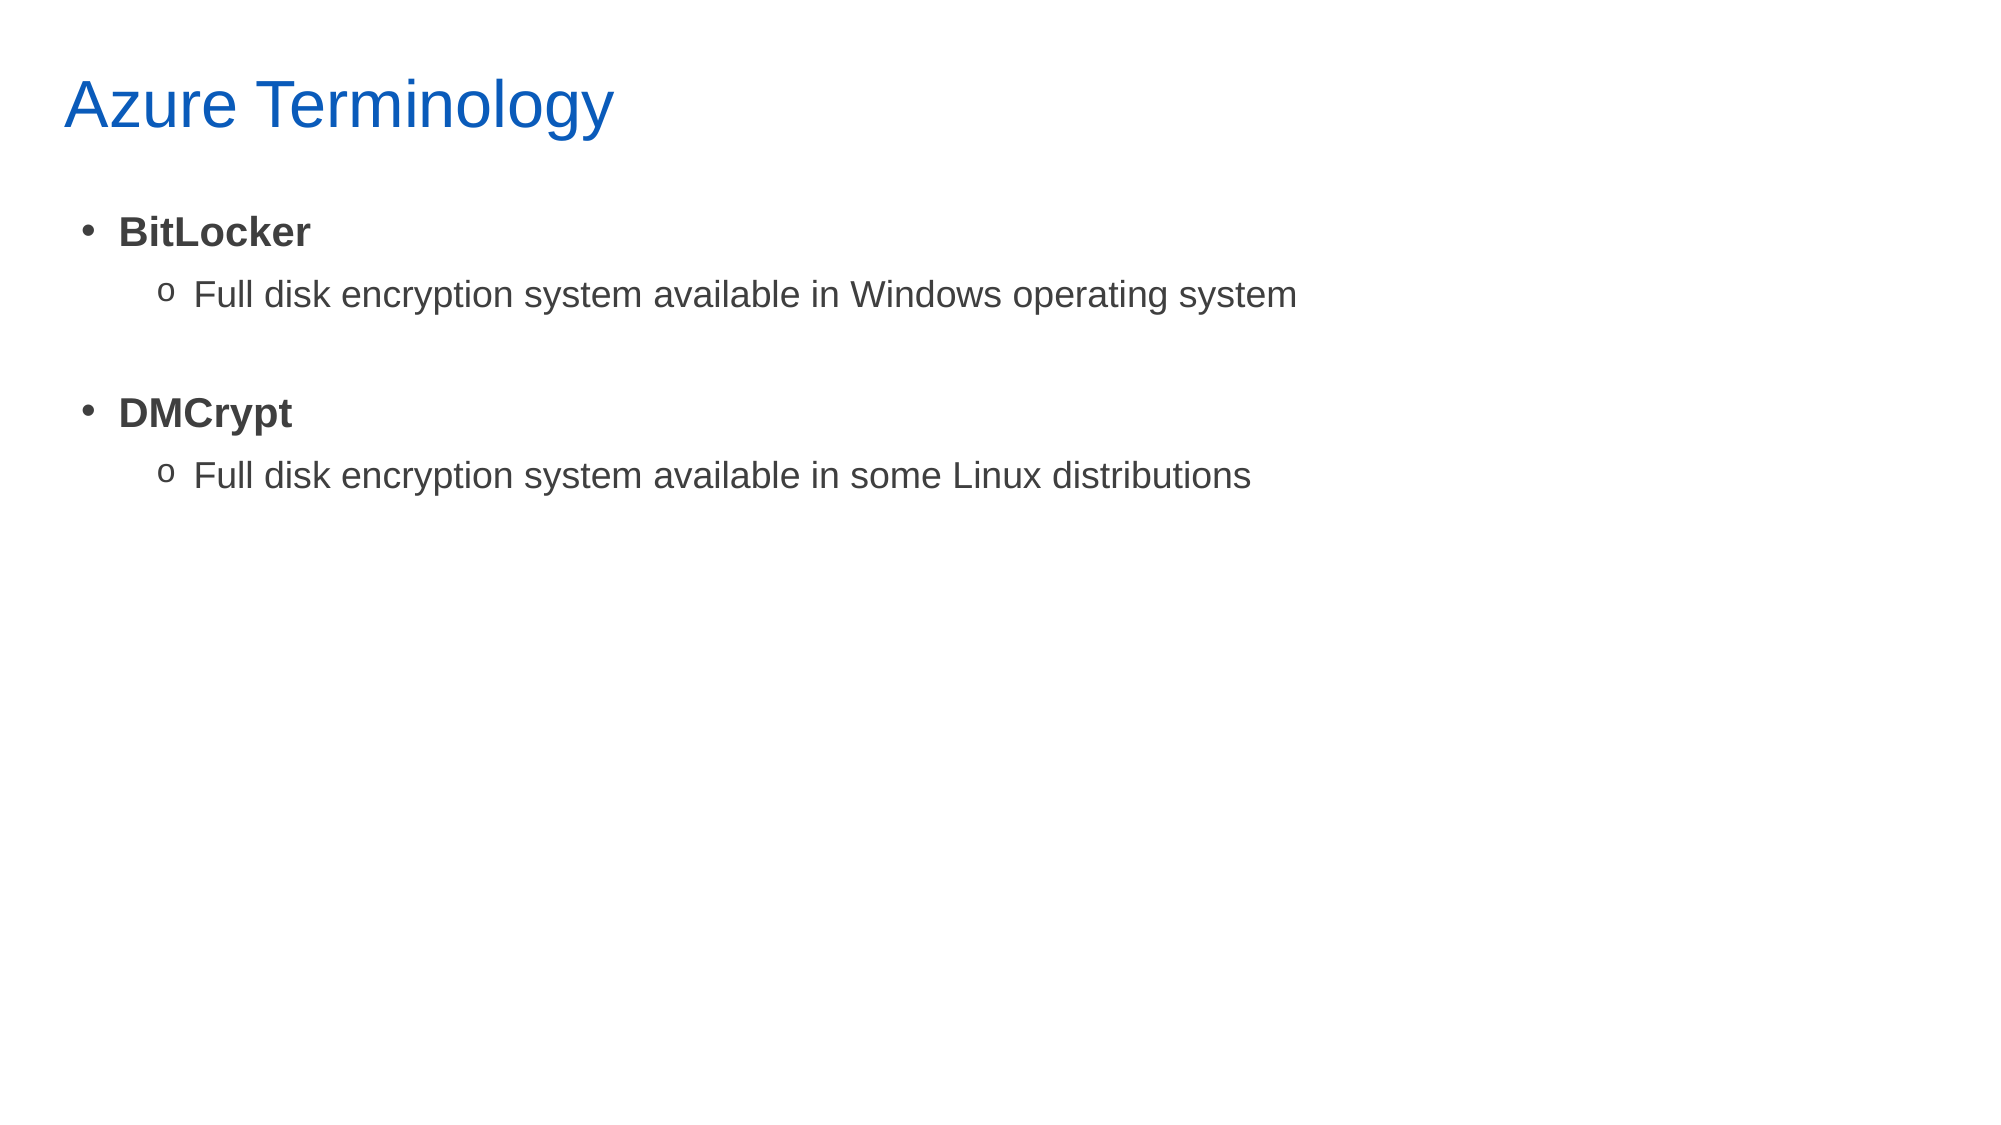

# Azure Terminology
BitLocker
Full disk encryption system available in Windows operating system
DMCrypt
Full disk encryption system available in some Linux distributions